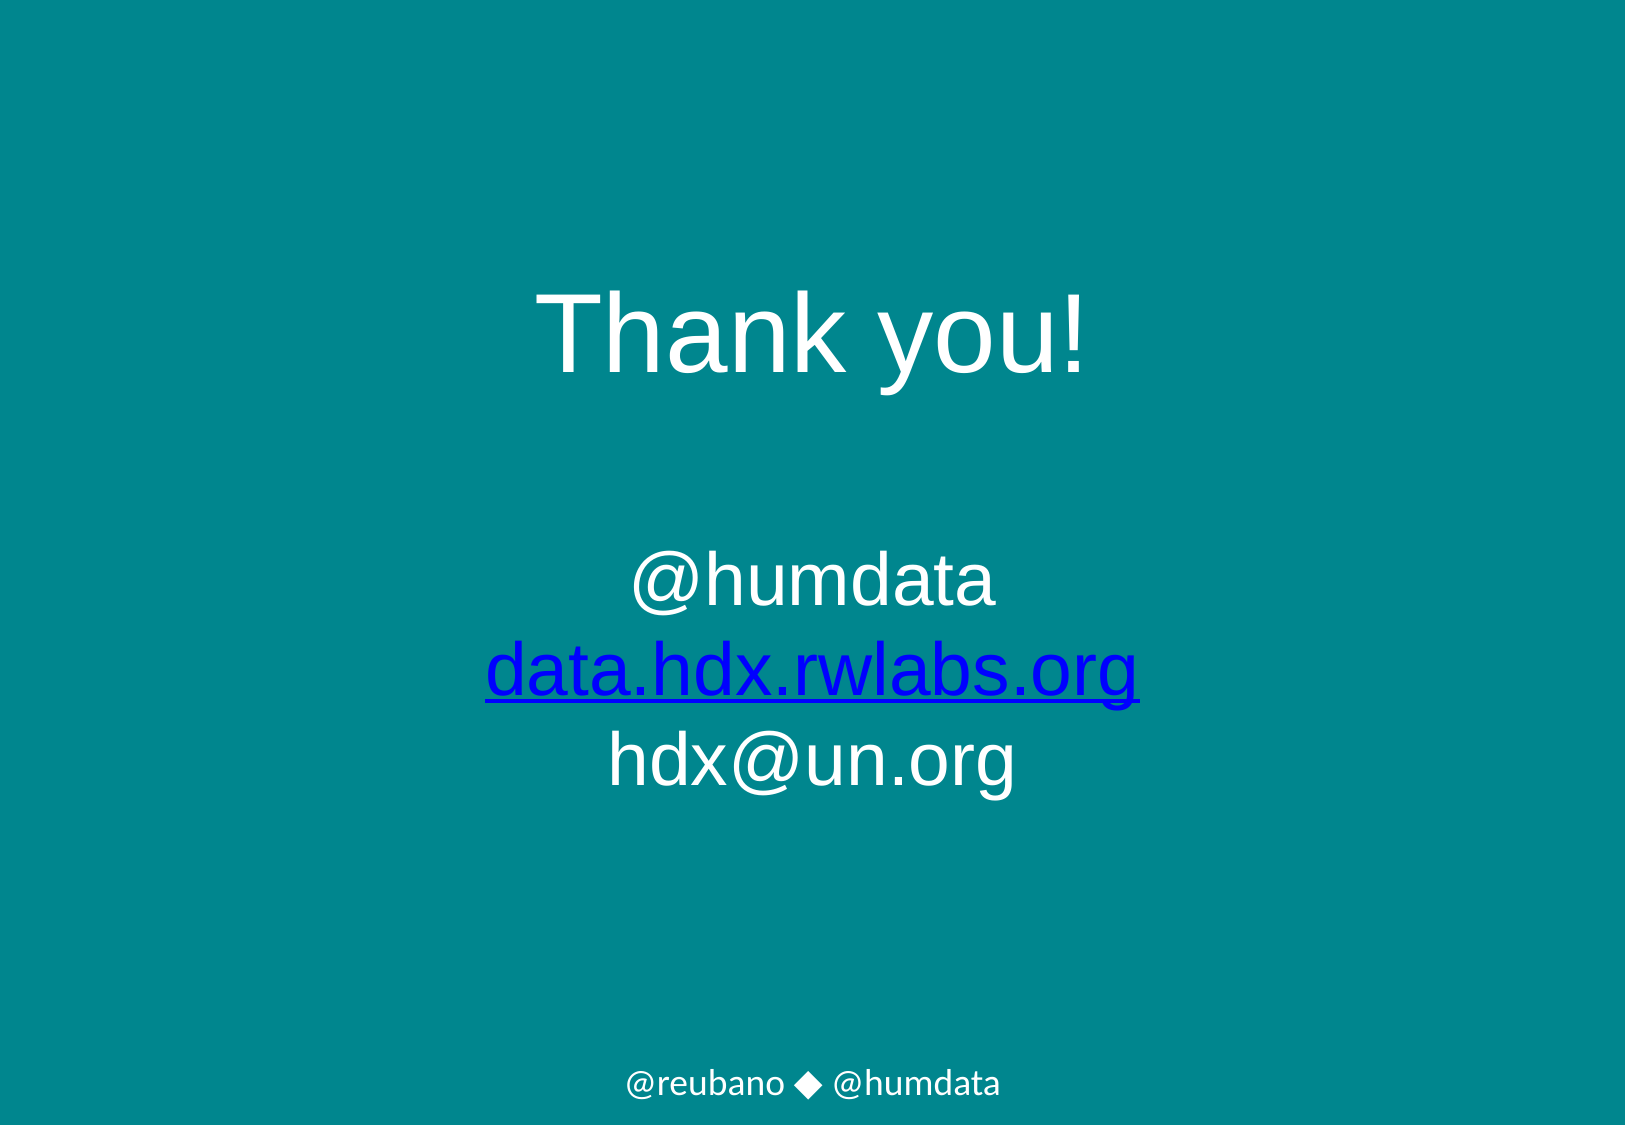

Thank you!

@humdata
data.hdx.rwlabs.org
hdx@un.org
@reubano ◆ @humdata